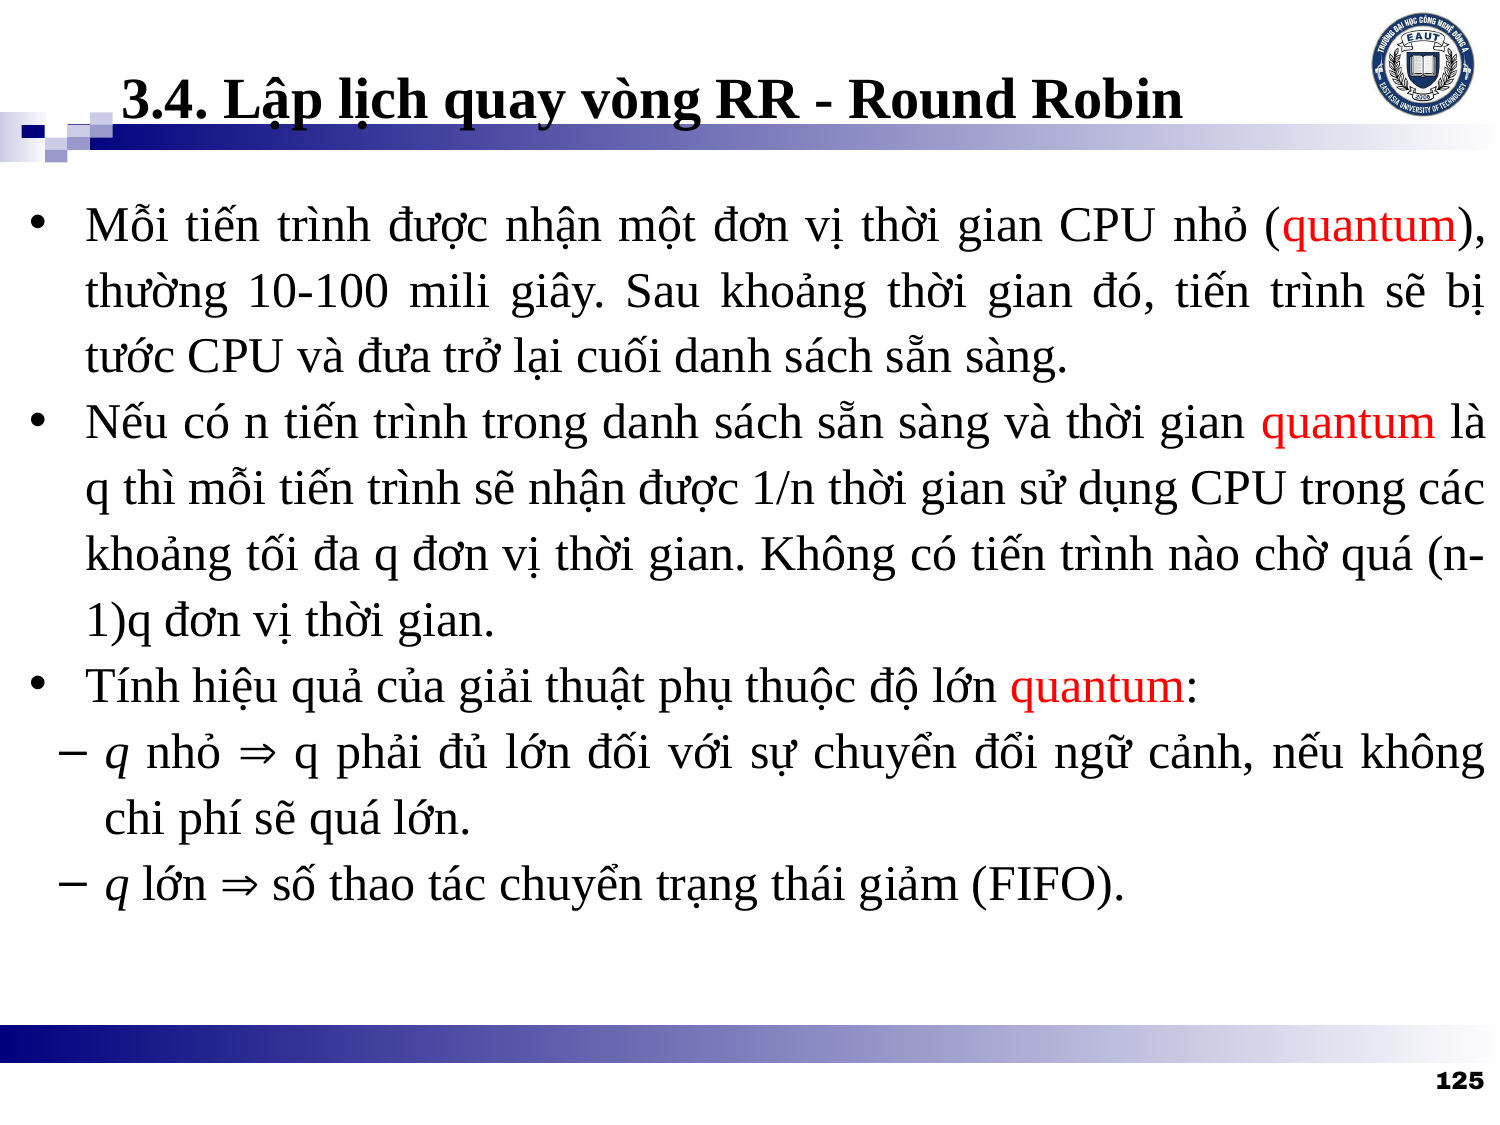

3.4. Lập lịch quay vòng RR - Round Robin
Mỗi tiến trình được nhận một đơn vị thời gian CPU nhỏ (quantum), thường 10-100 mili giây. Sau khoảng thời gian đó, tiến trình sẽ bị tước CPU và đưa trở lại cuối danh sách sẵn sàng.
Nếu có n tiến trình trong danh sách sẵn sàng và thời gian quantum là q thì mỗi tiến trình sẽ nhận được 1/n thời gian sử dụng CPU trong các khoảng tối đa q đơn vị thời gian. Không có tiến trình nào chờ quá (n-1)q đơn vị thời gian.
Tính hiệu quả của giải thuật phụ thuộc độ lớn quantum:
q nhỏ ⇒ q phải đủ lớn đối với sự chuyển đổi ngữ cảnh, nếu không chi phí sẽ quá lớn.
q lớn ⇒ số thao tác chuyển trạng thái giảm (FIFO).
125